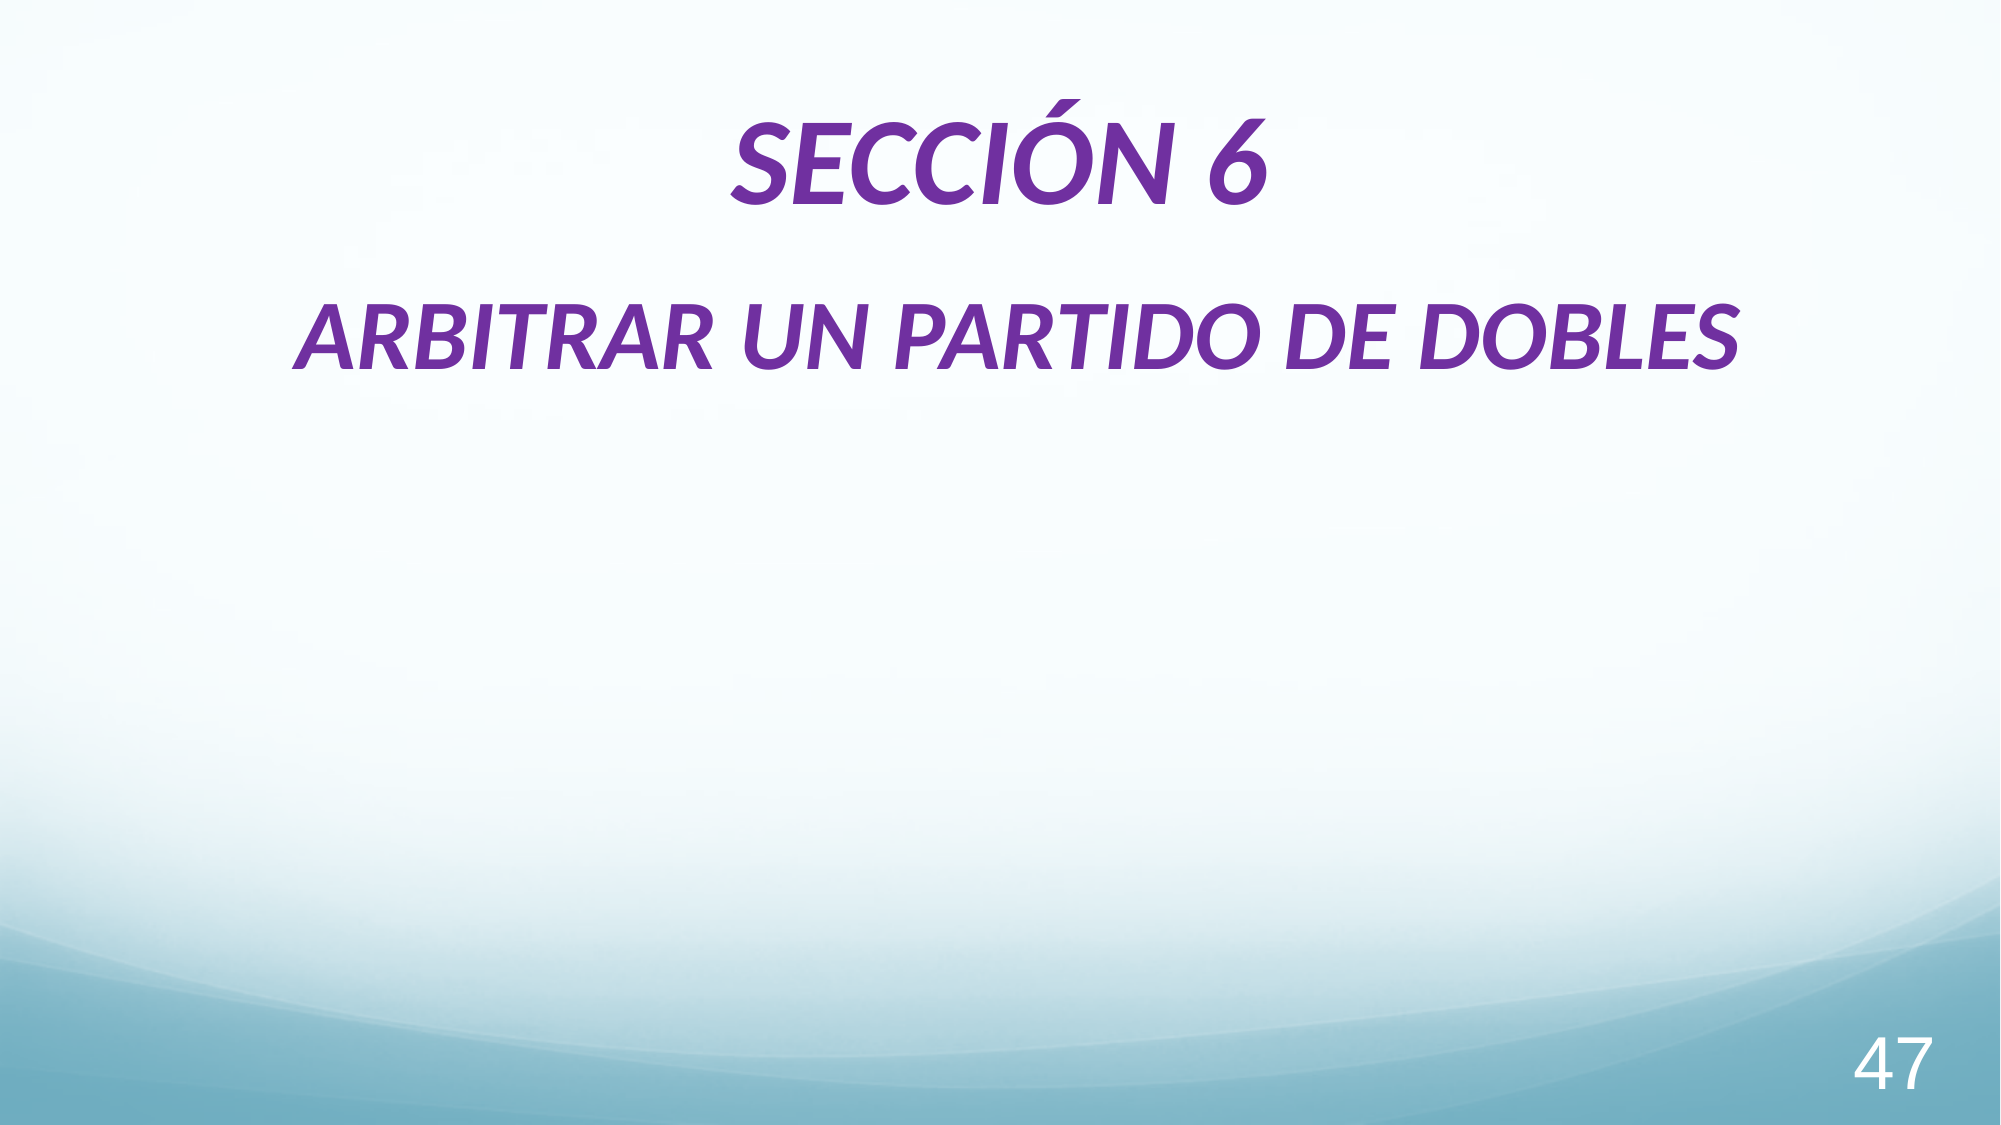

# SECCIÓN 6
ARBITRAR UN PARTIDO DE DOBLES
47